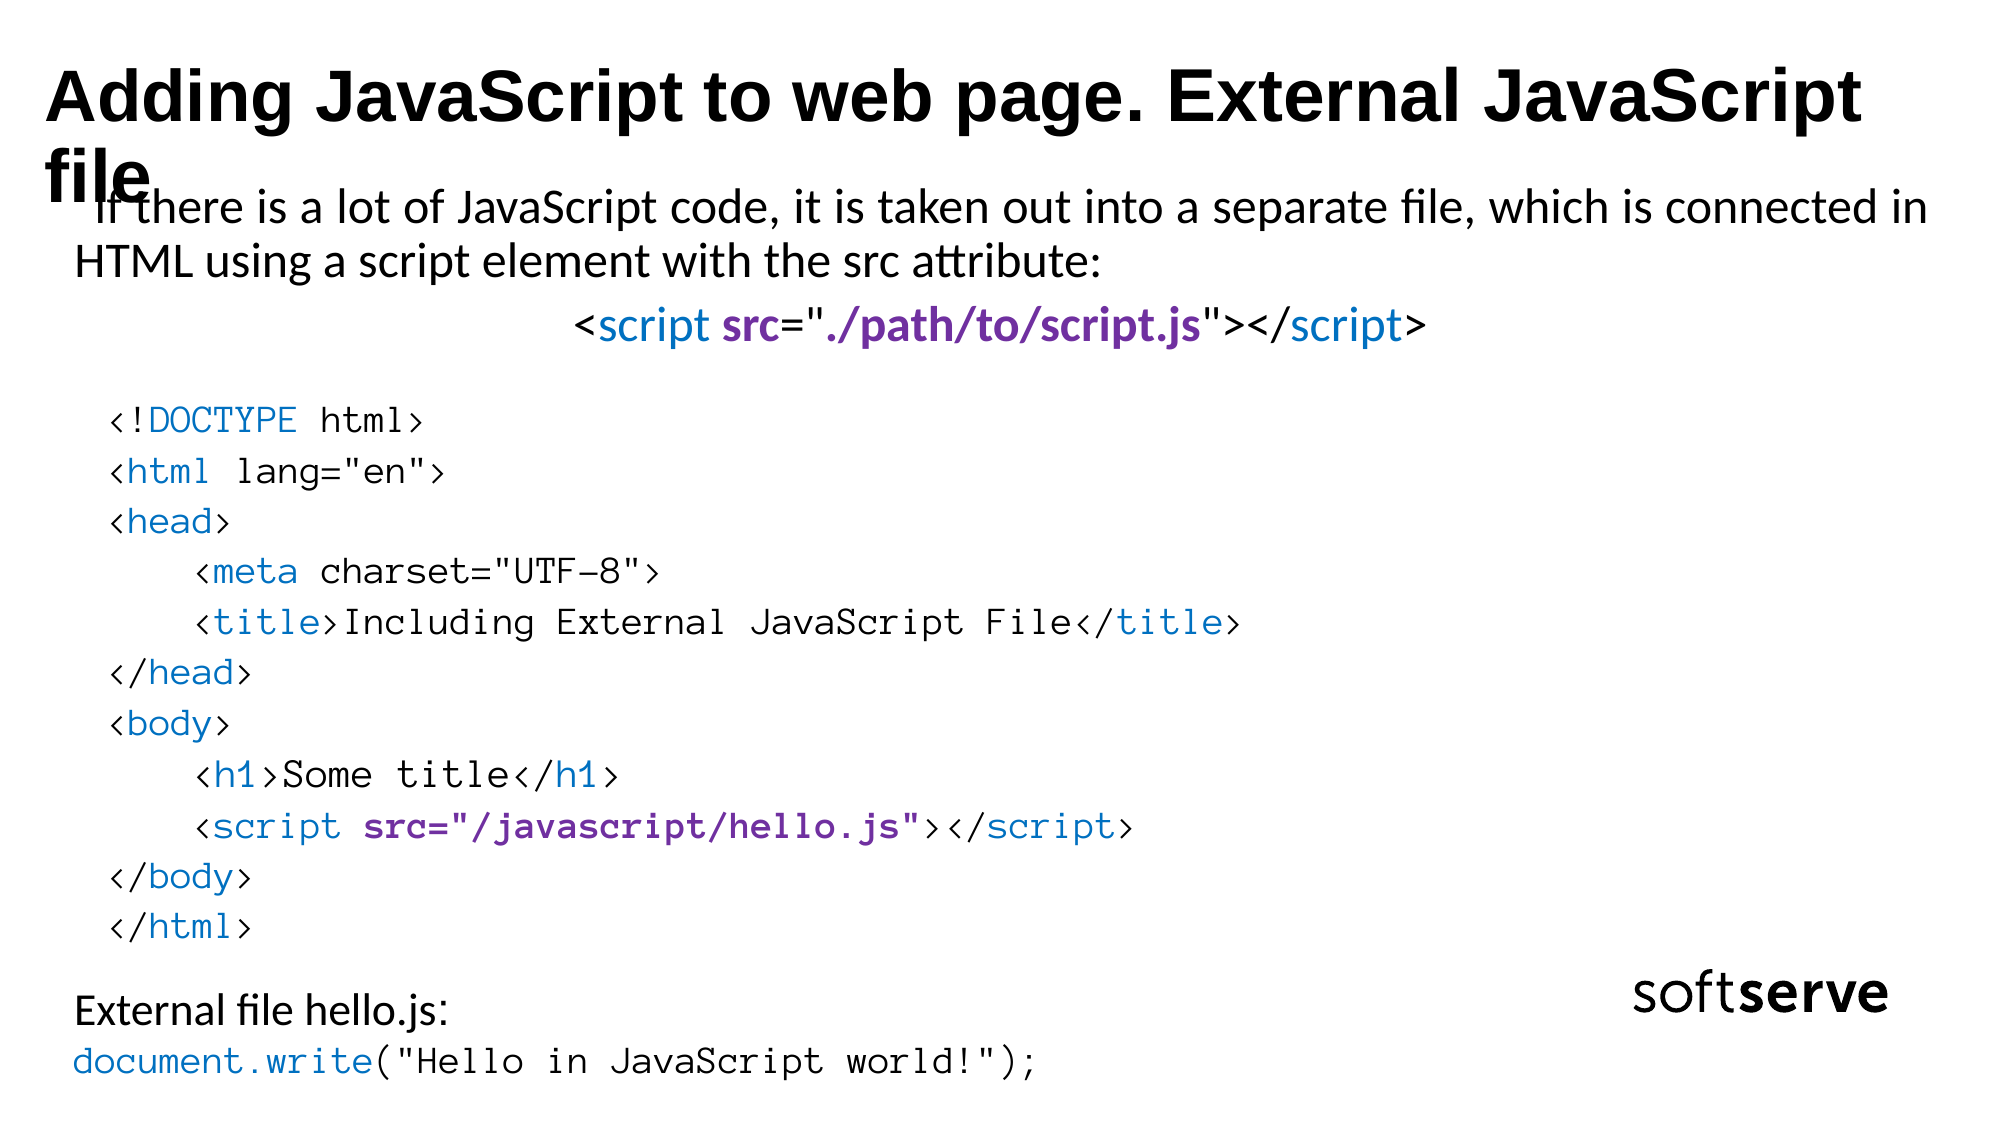

# Adding JavaScript to web page. External JavaScript file
If there is a lot of JavaScript code, it is taken out into a separate file, which is connected in HTML using a script element with the src attribute:
                               <script src="./path/to/script.js"></script>

<!DOCTYPE html>
<html lang="en">
<head>
    <meta charset="UTF-8">
    <title>Including External JavaScript File</title>
</head>
<body>
    <h1>Some title</h1>
    <script src="/javascript/hello.js"></script>
</body>
</html>
External file hello.js:
document.write("Hello in JavaScript world!");